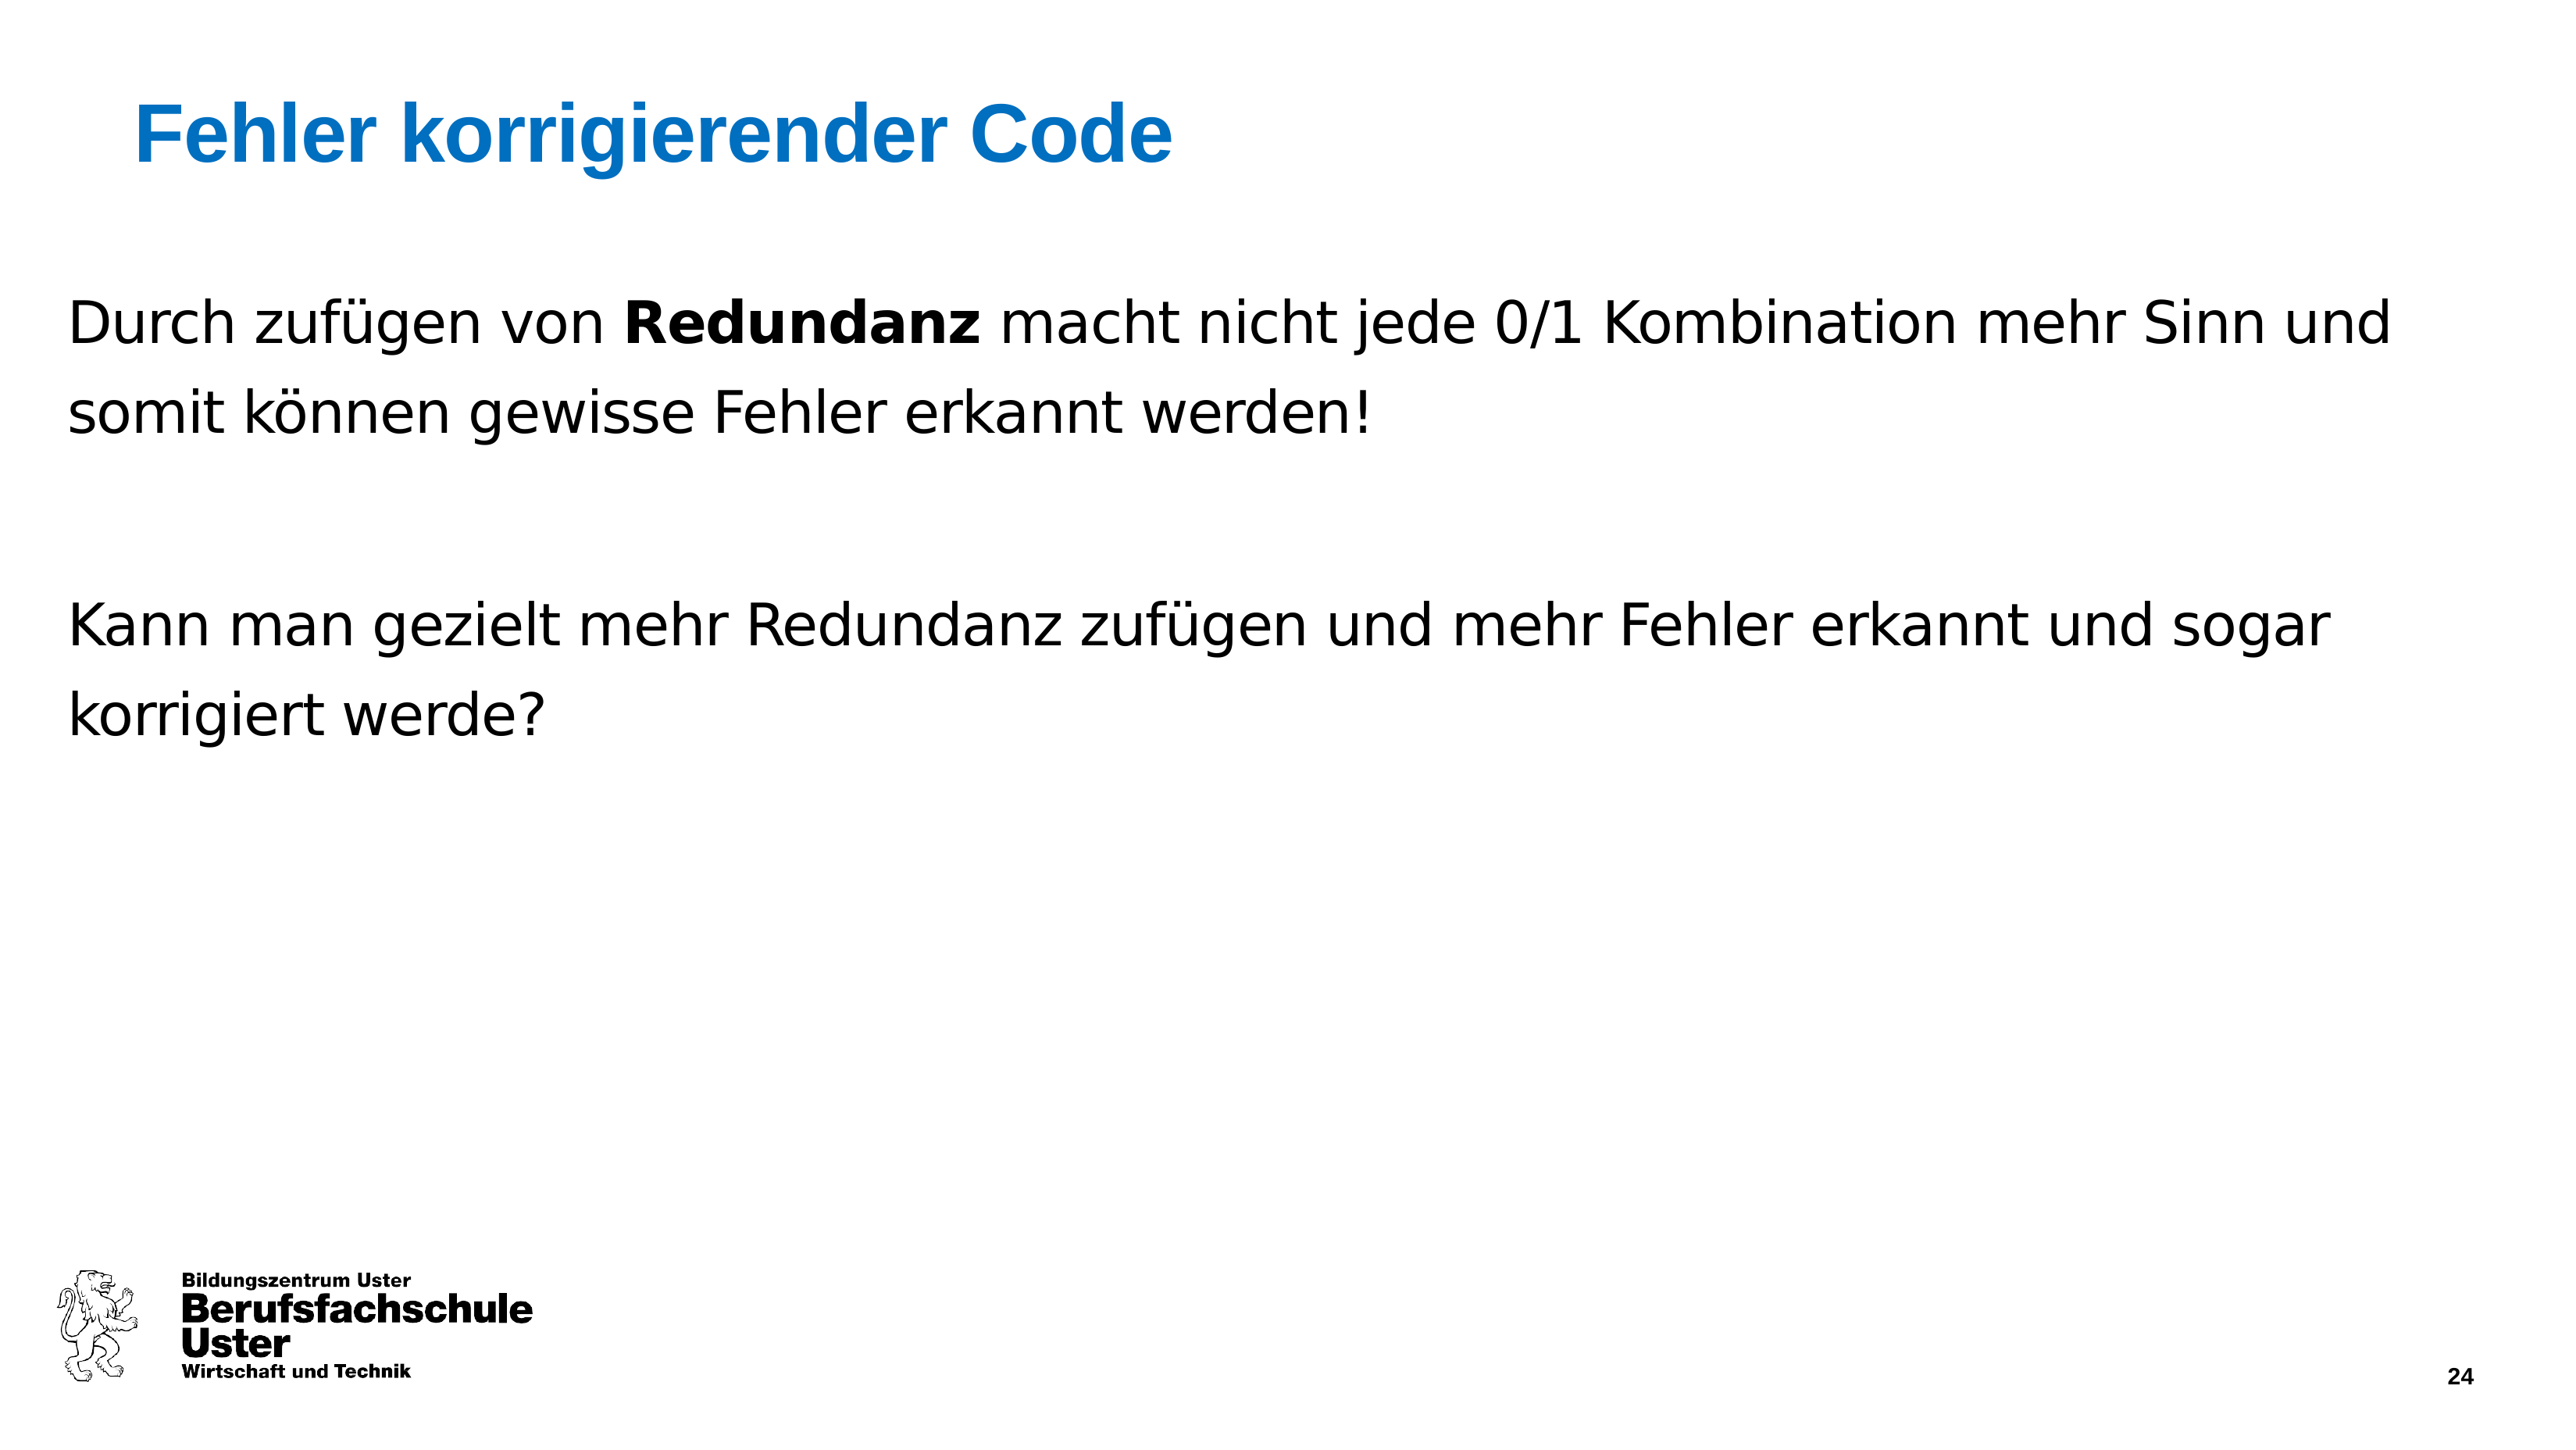

# Fehler korrigierender Code
Durch zufügen von Redundanz macht nicht jede 0/1 Kombination mehr Sinn und somit können gewisse Fehler erkannt werden!

Kann man gezielt mehr Redundanz zufügen und mehr Fehler erkannt und sogar korrigiert werde?
24